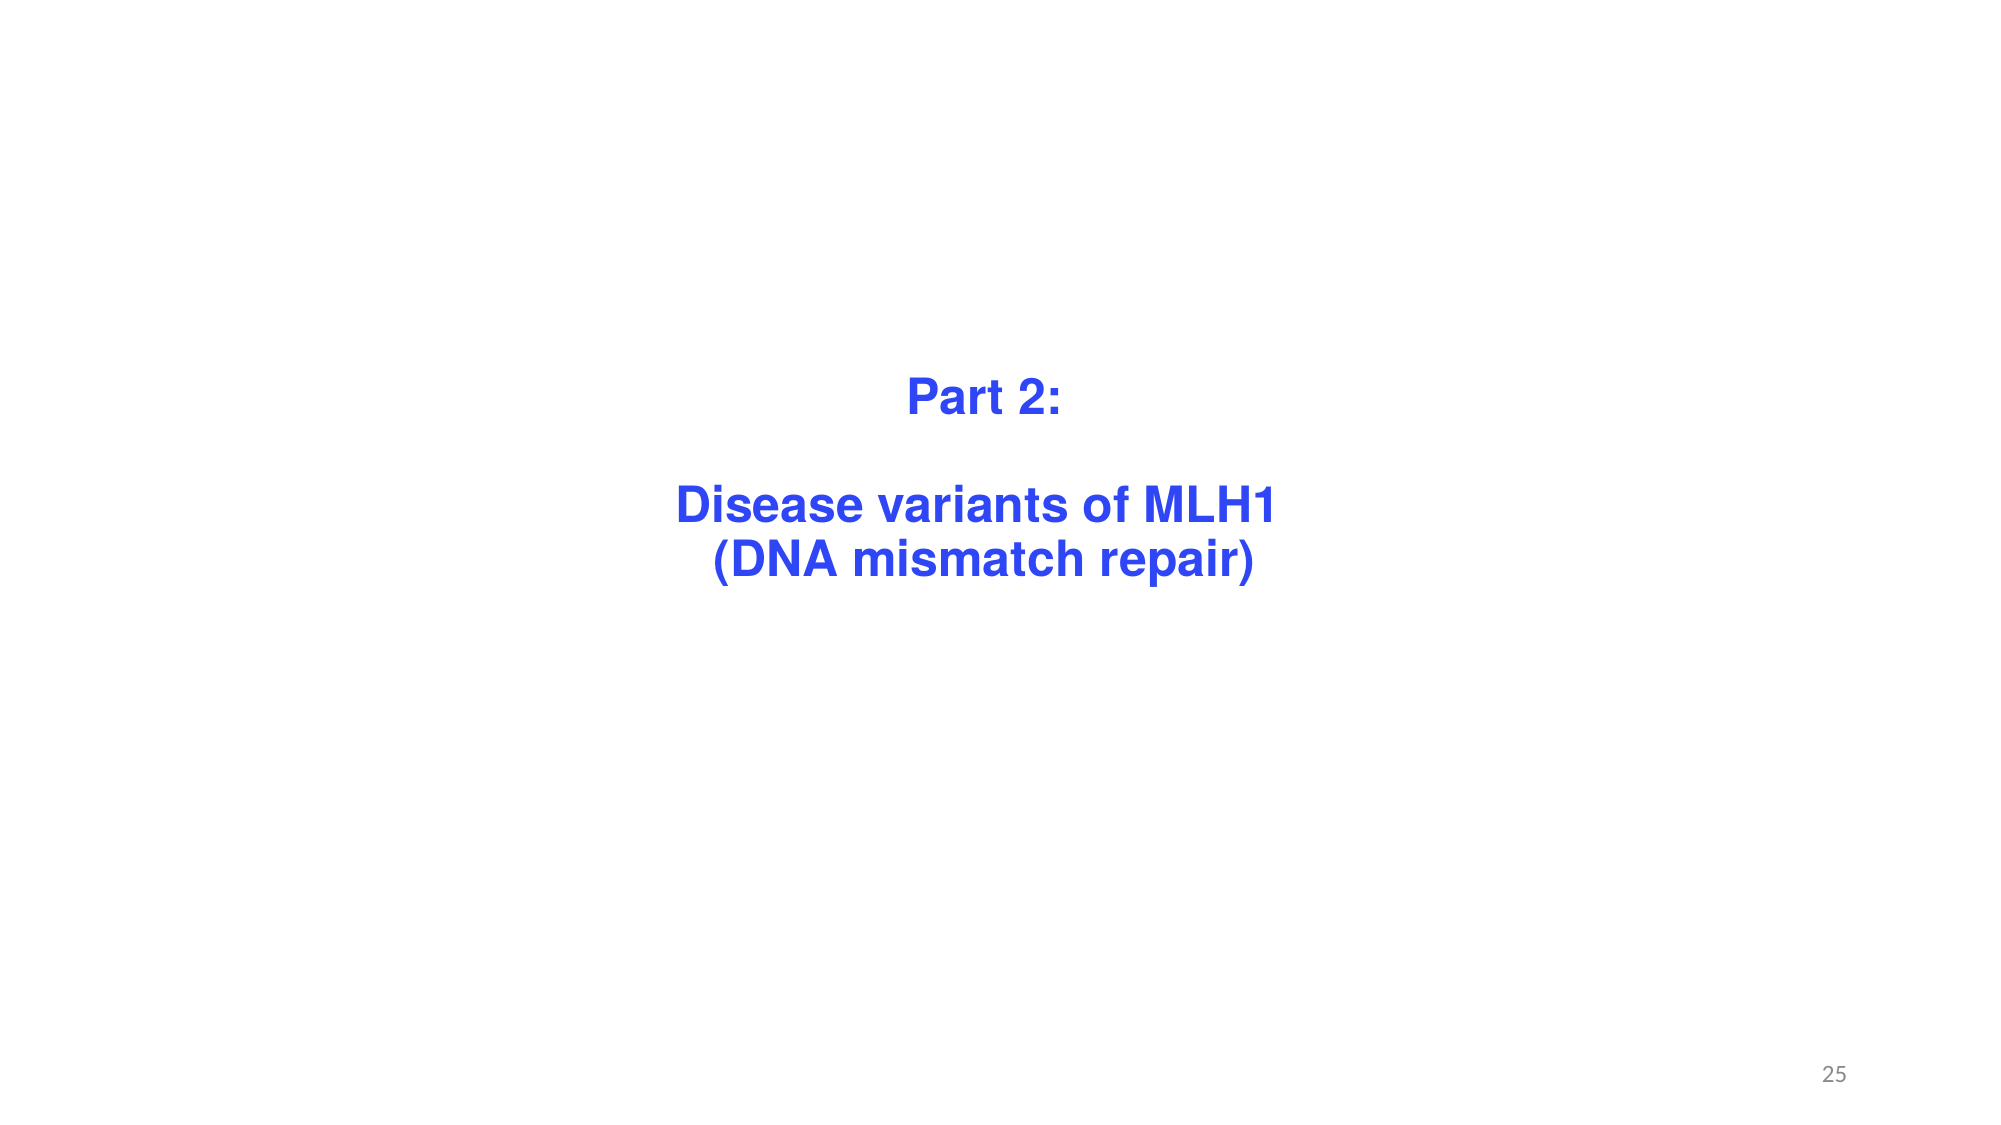

Part 2:
Disease variants of MLH1
(DNA mismatch repair)
25